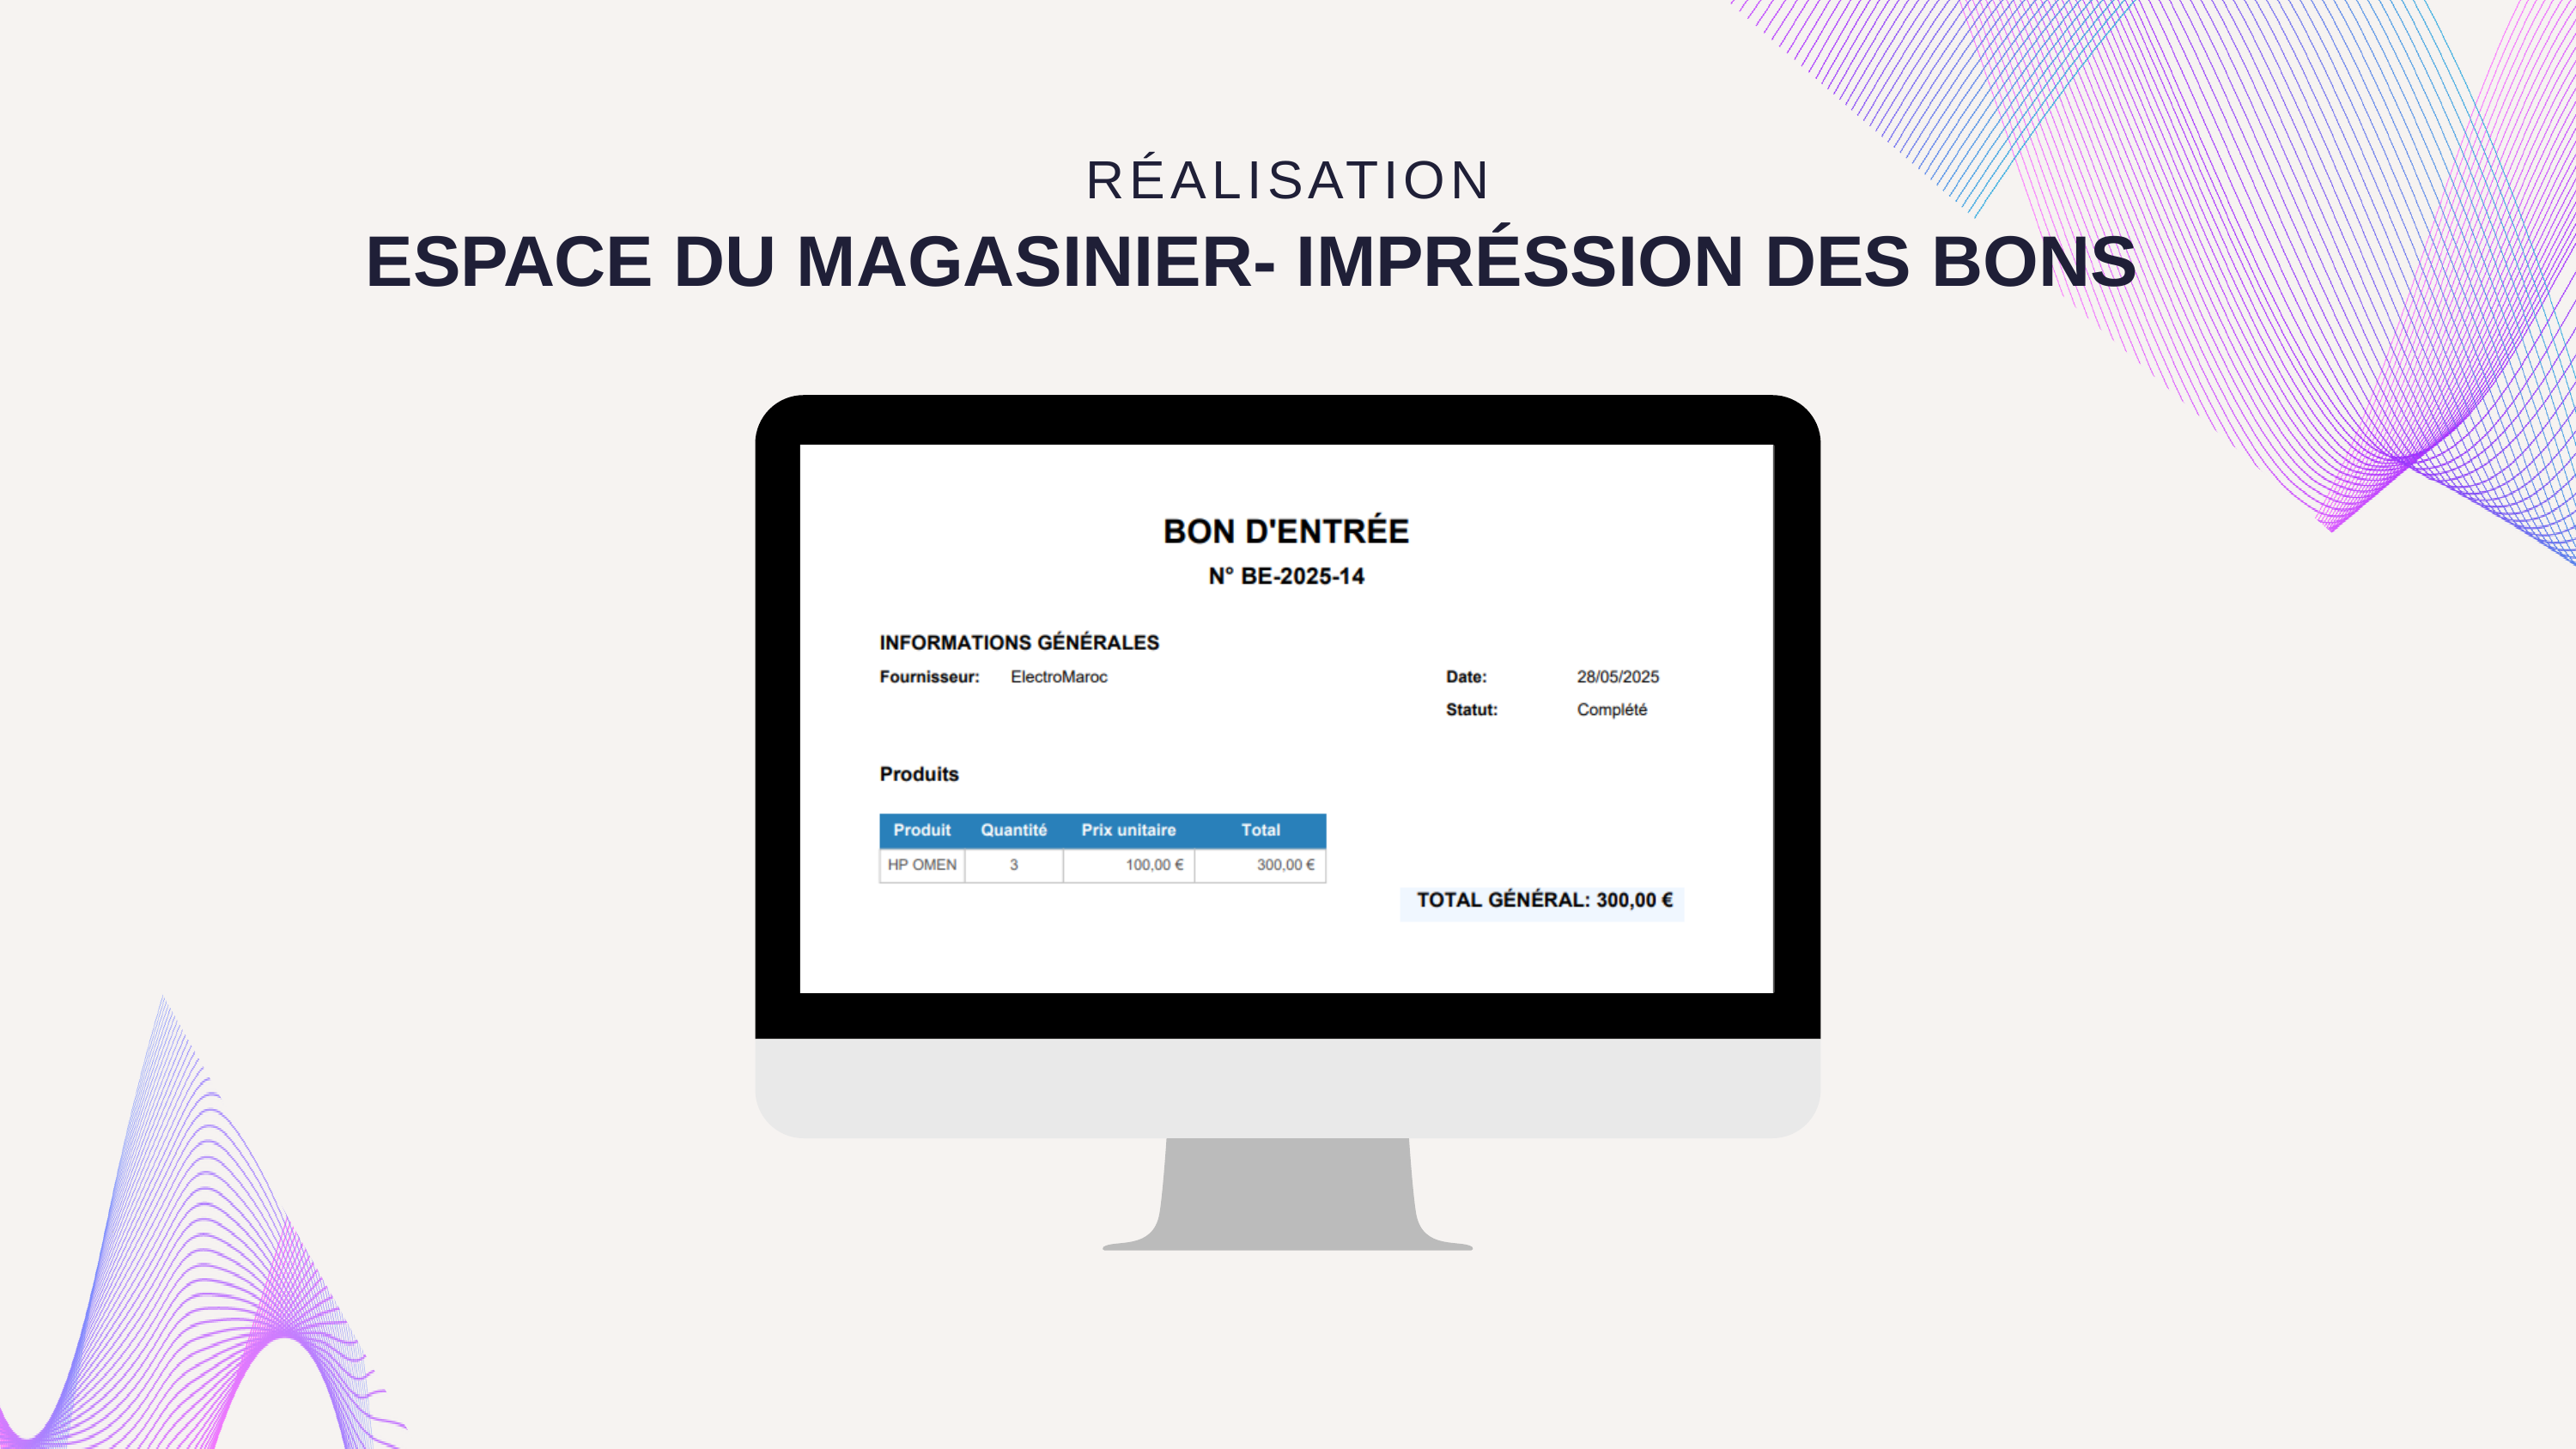

RÉALISATION
ESPACE DU MAGASINIER- IMPRÉSSION DES BONS